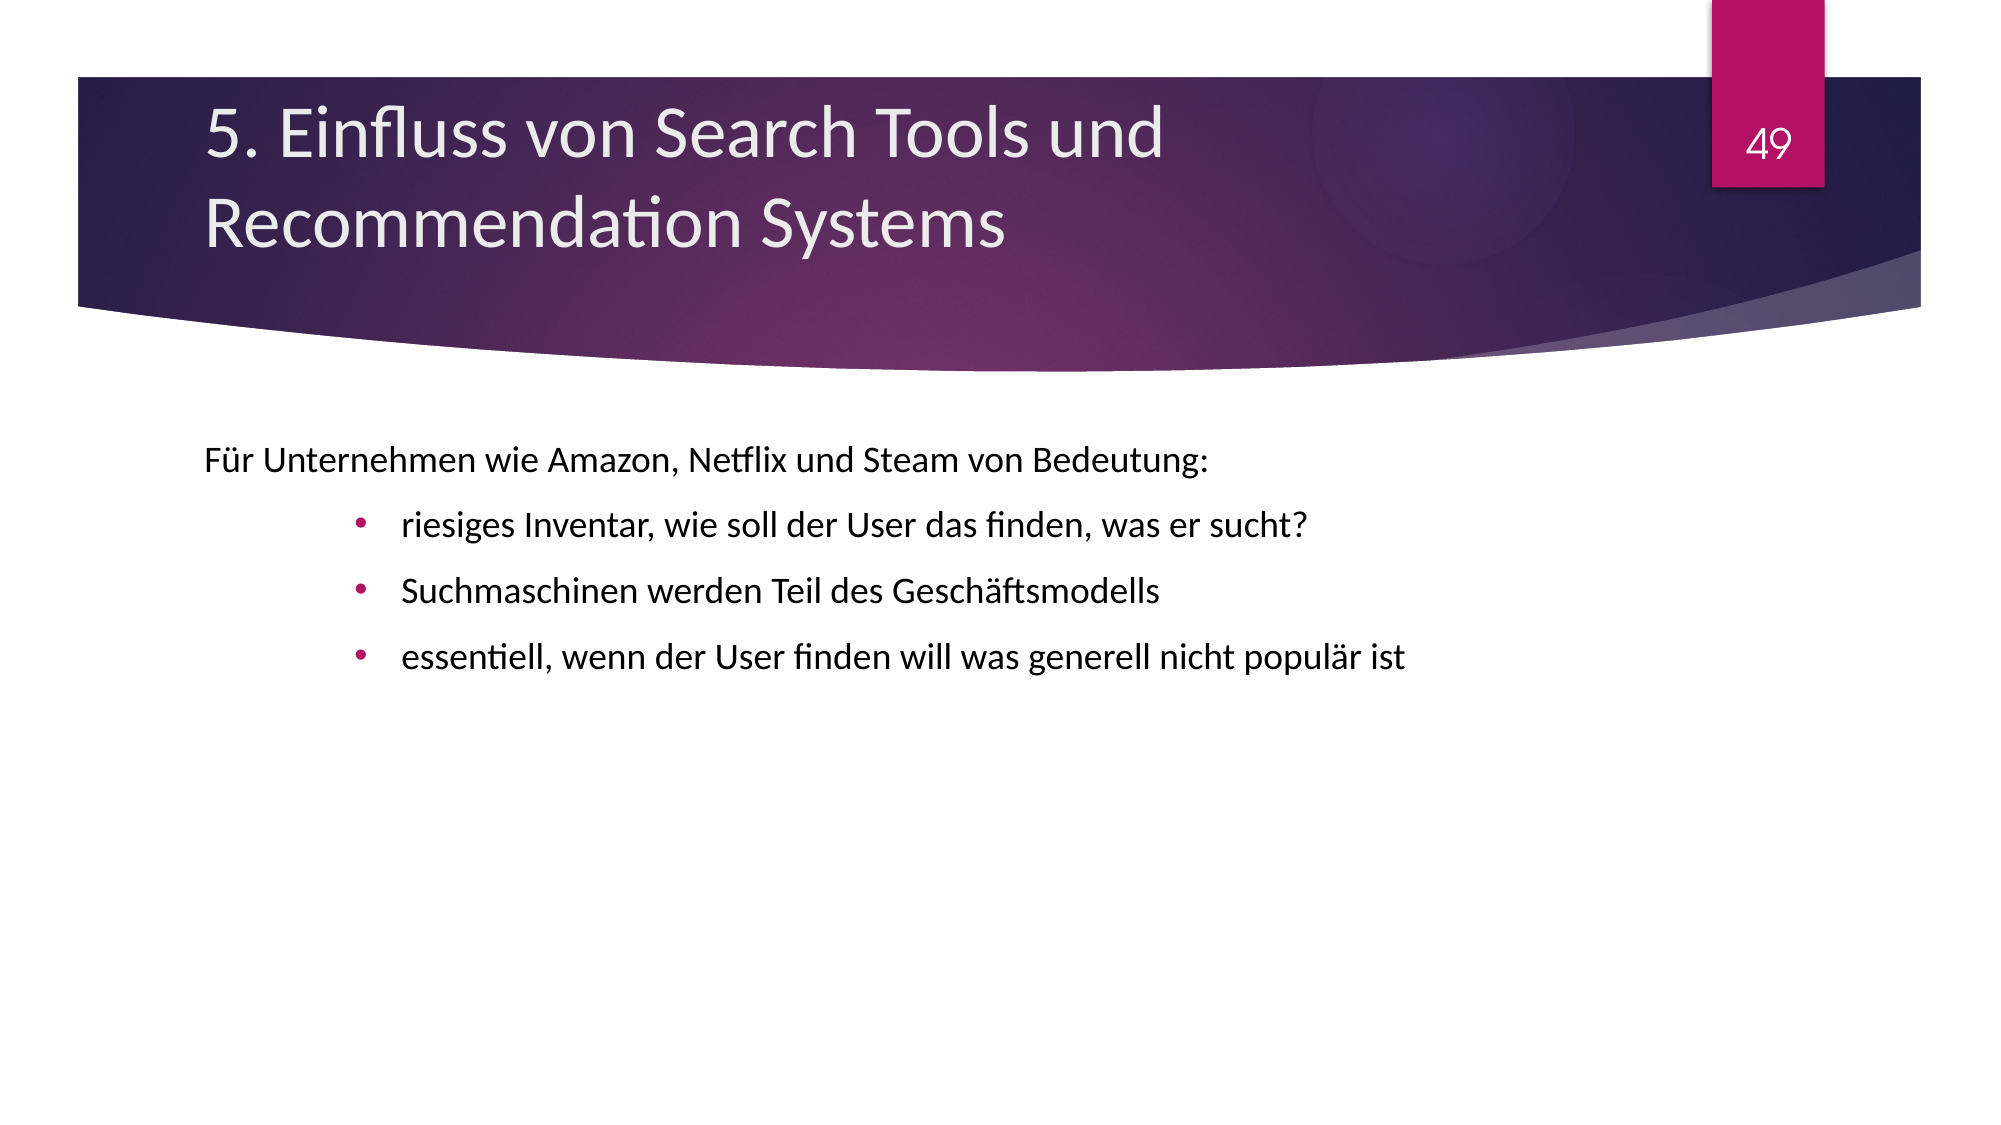

# 5. Einfluss von Search Tools und Recommendation Systems
Für Unternehmen wie Amazon, Netflix und Steam von Bedeutung:
riesiges Inventar, wie soll der User das finden, was er sucht?
Suchmaschinen werden Teil des Geschäftsmodells
essentiell, wenn der User finden will was generell nicht populär ist